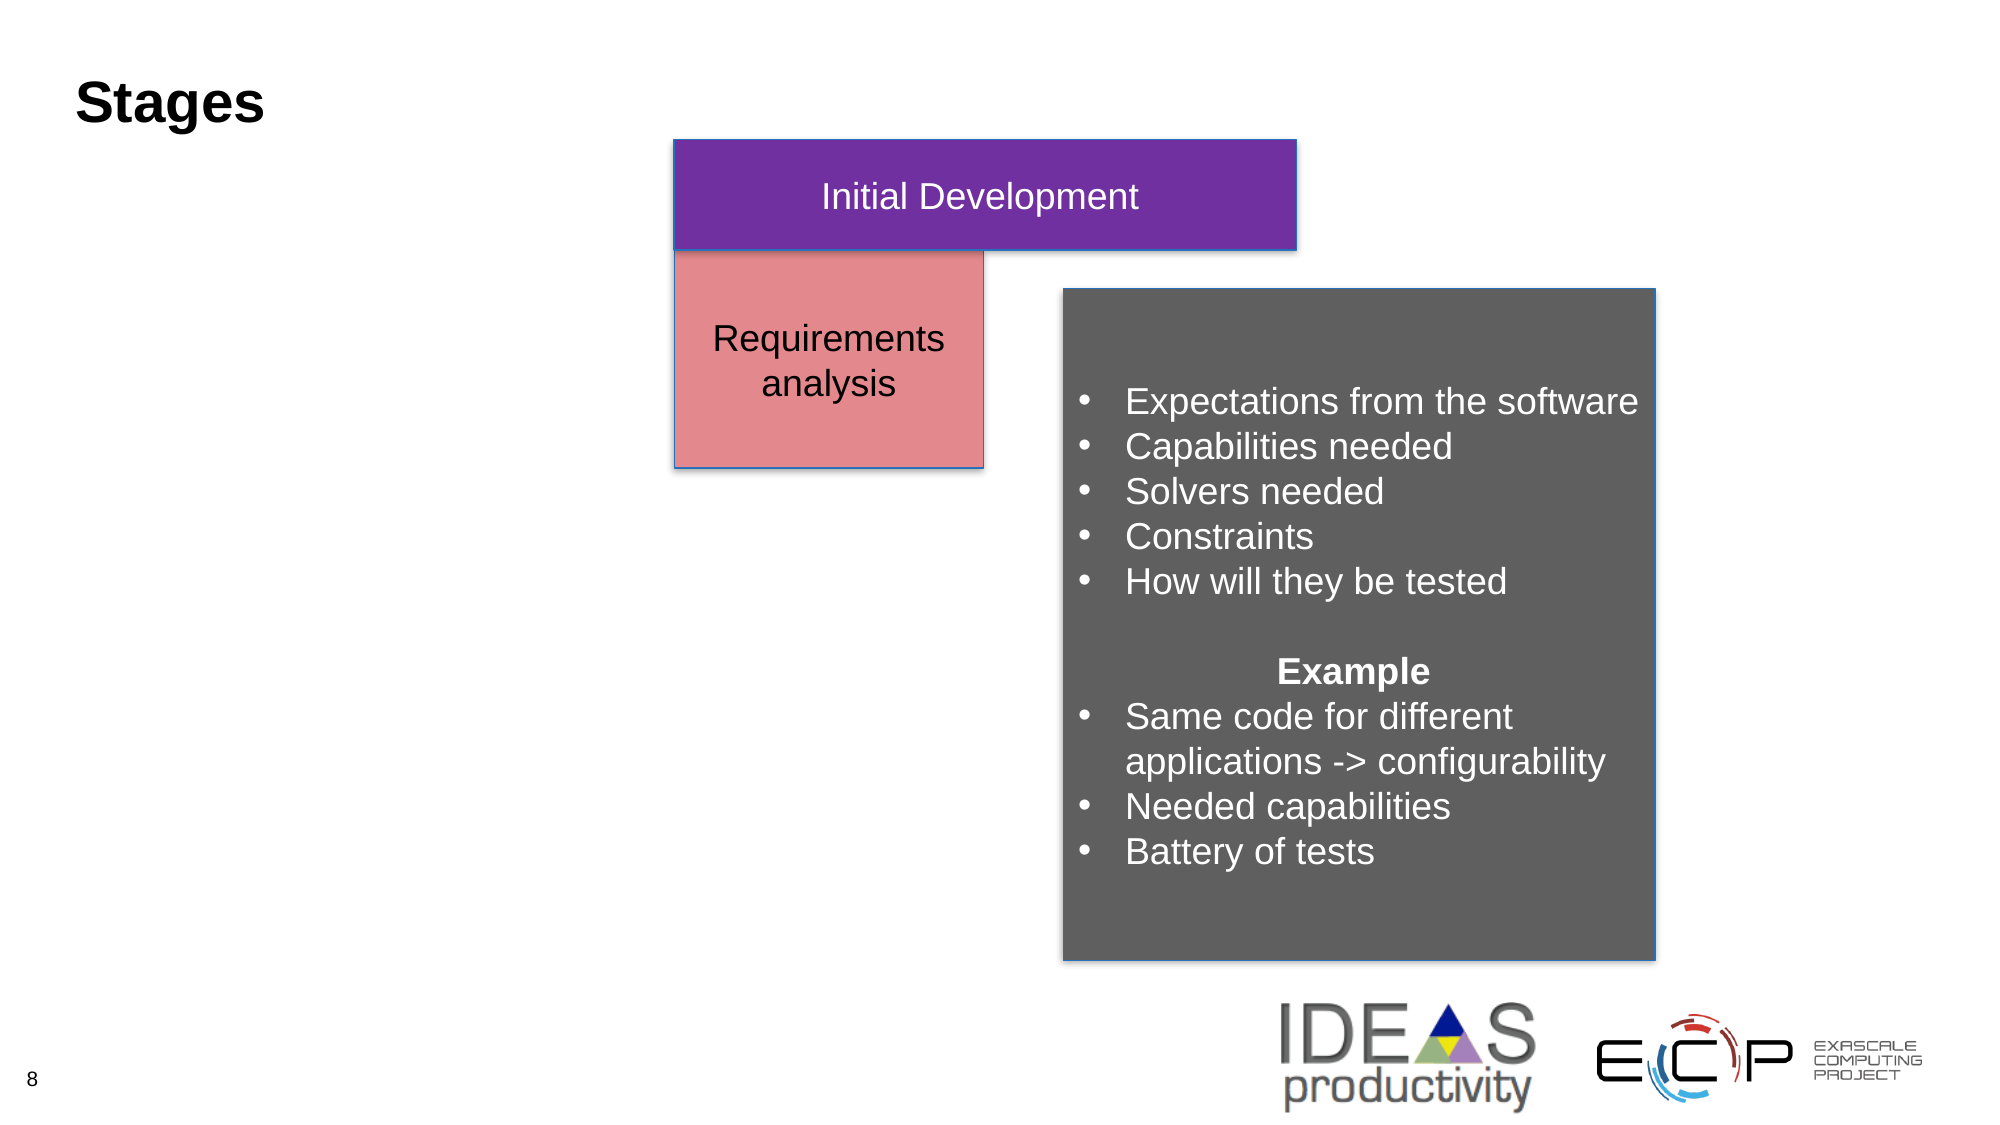

# Stages
Initial Development
Requirements analysis
Expectations from the software
Capabilities needed
Solvers needed
Constraints
How will they be tested

Example
Same code for different applications -> configurability
Needed capabilities
Battery of tests